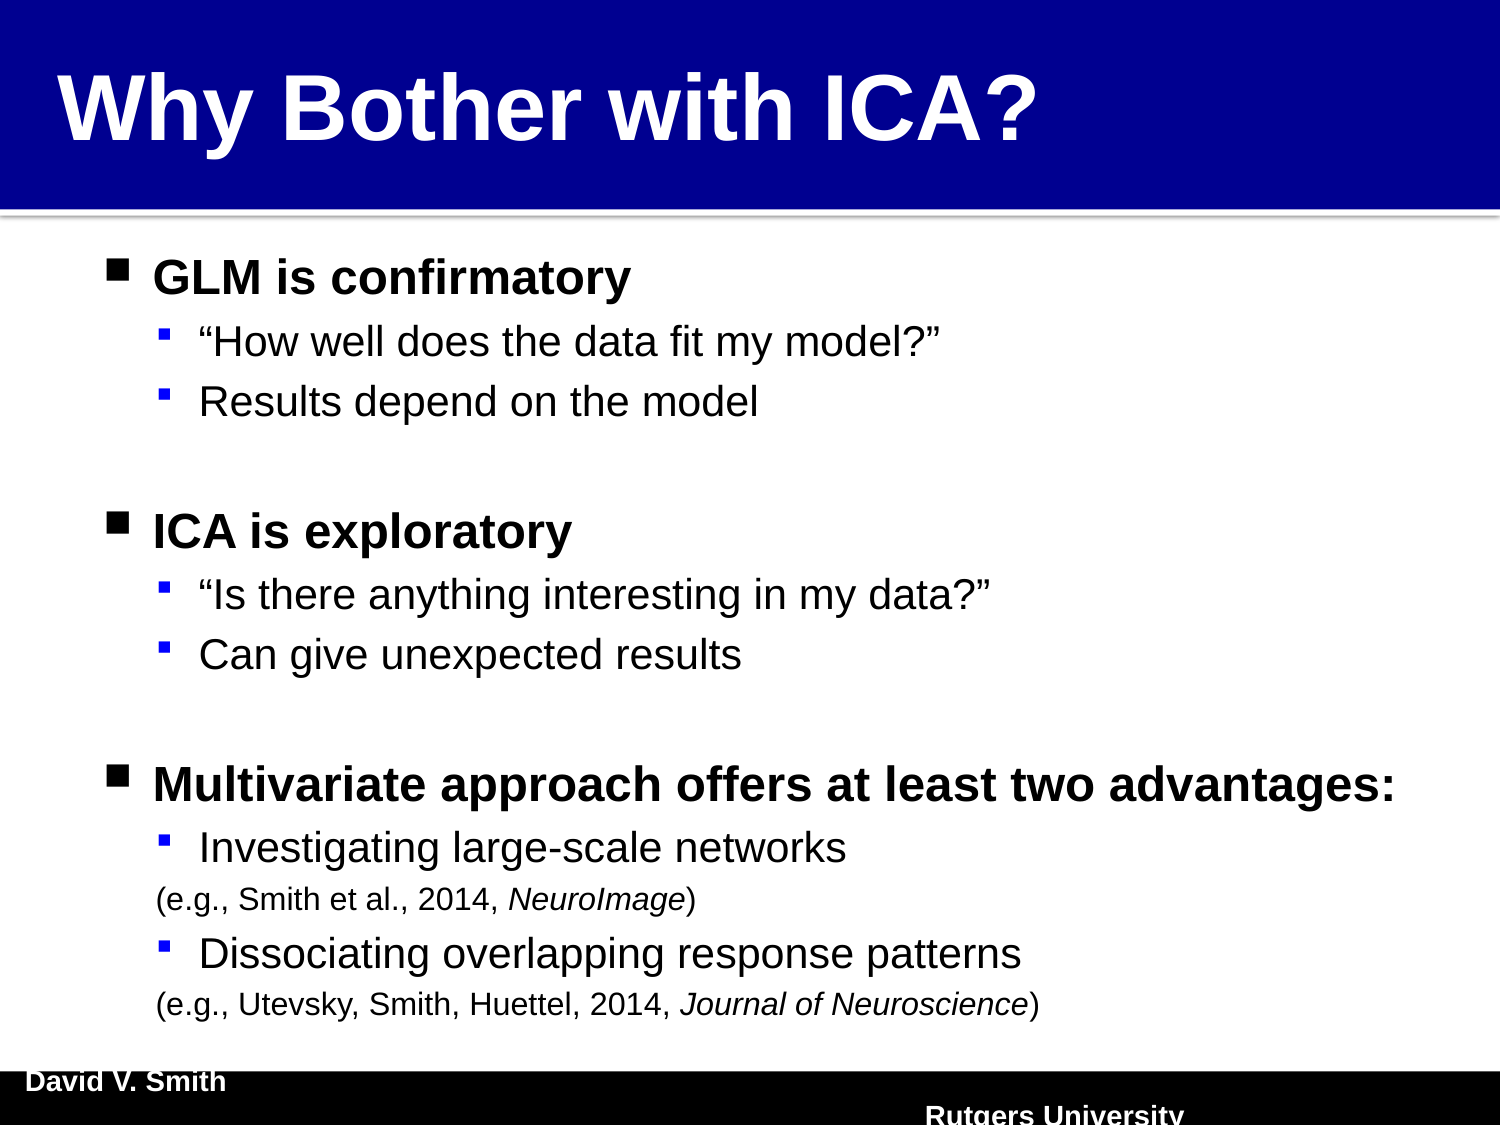

# Why Bother with ICA?
GLM is confirmatory
“How well does the data fit my model?”
Results depend on the model

ICA is exploratory
“Is there anything interesting in my data?”
Can give unexpected results

Multivariate approach offers at least two advantages:
Investigating large-scale networks
	(e.g., Smith et al., 2014, NeuroImage)
Dissociating overlapping response patterns
	(e.g., Utevsky, Smith, Huettel, 2014, Journal of Neuroscience)